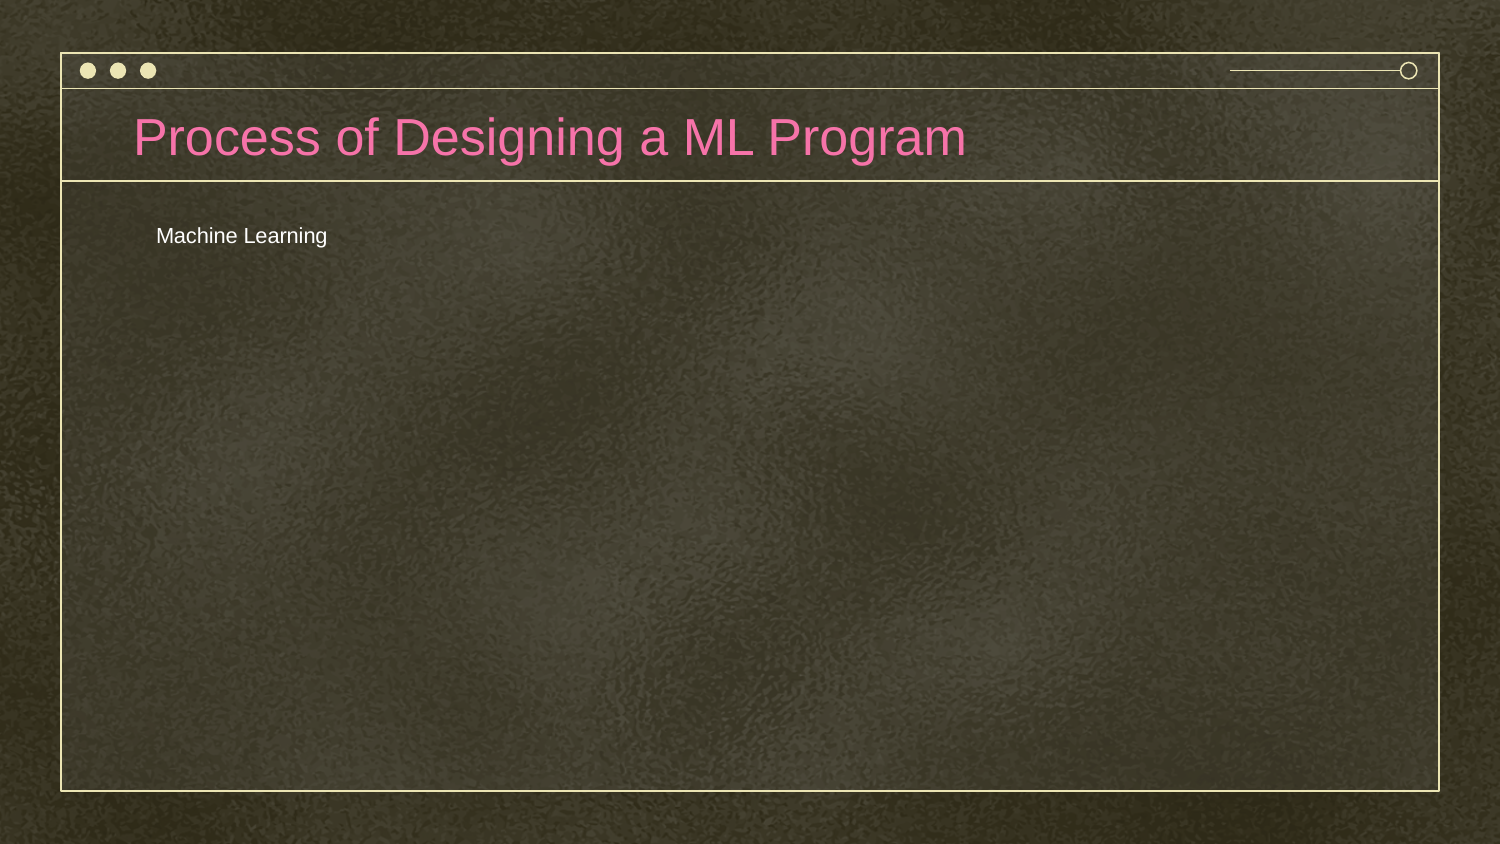

# Process of Designing a ML Program
Machine Learning